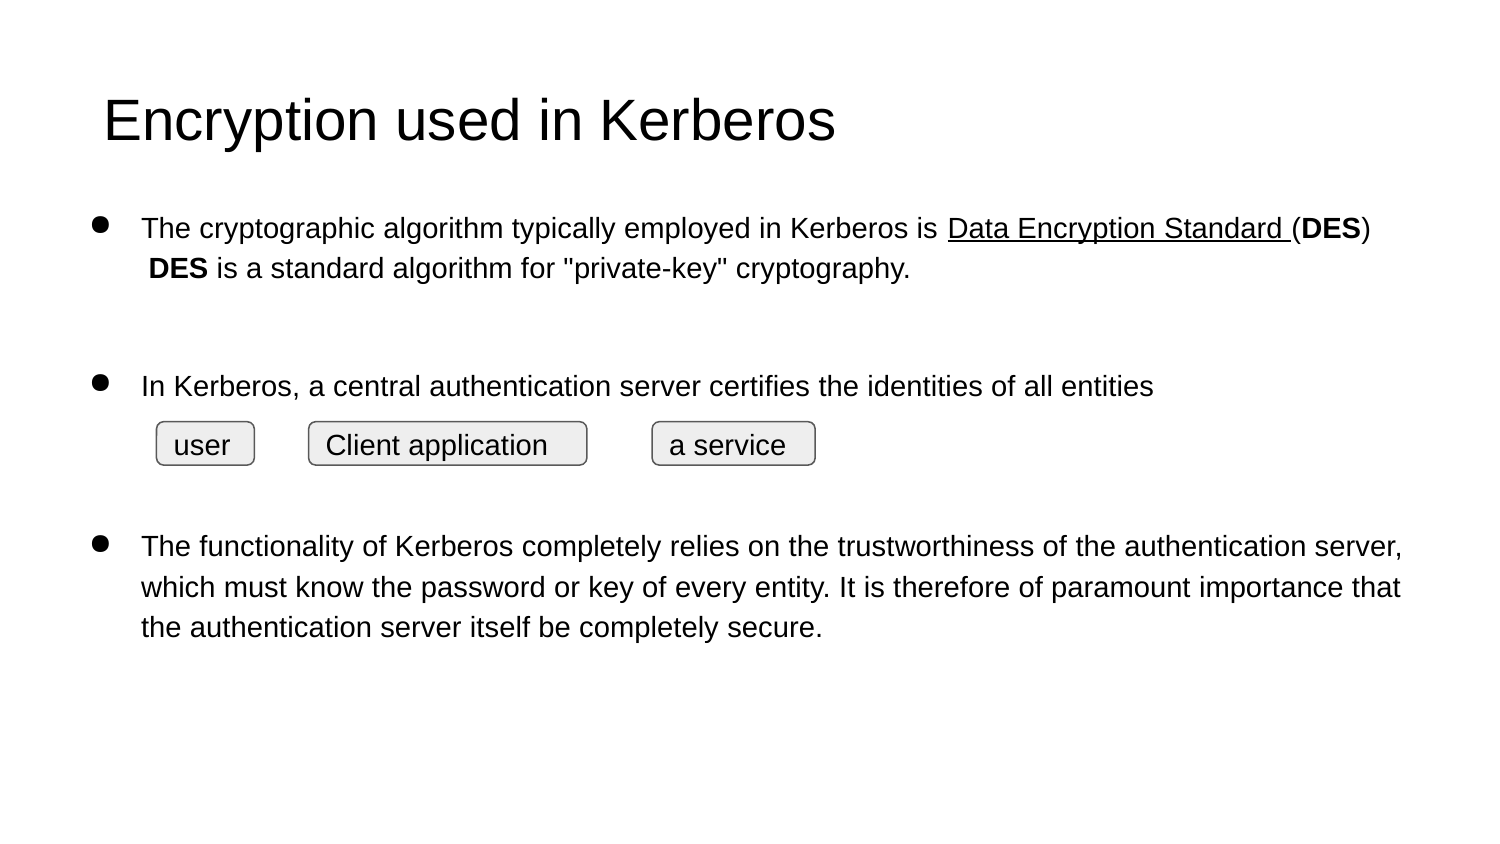

# Encryption used in Kerberos
The cryptographic algorithm typically employed in Kerberos is Data Encryption Standard (DES)
          DES is a standard algorithm for "private-key" cryptography.

In Kerberos, a central authentication server certifies the identities of all entities

The functionality of Kerberos completely relies on the trustworthiness of the authentication server, which must know the password or key of every entity. It is therefore of paramount importance that the authentication server itself be completely secure.

user
Client application
a service